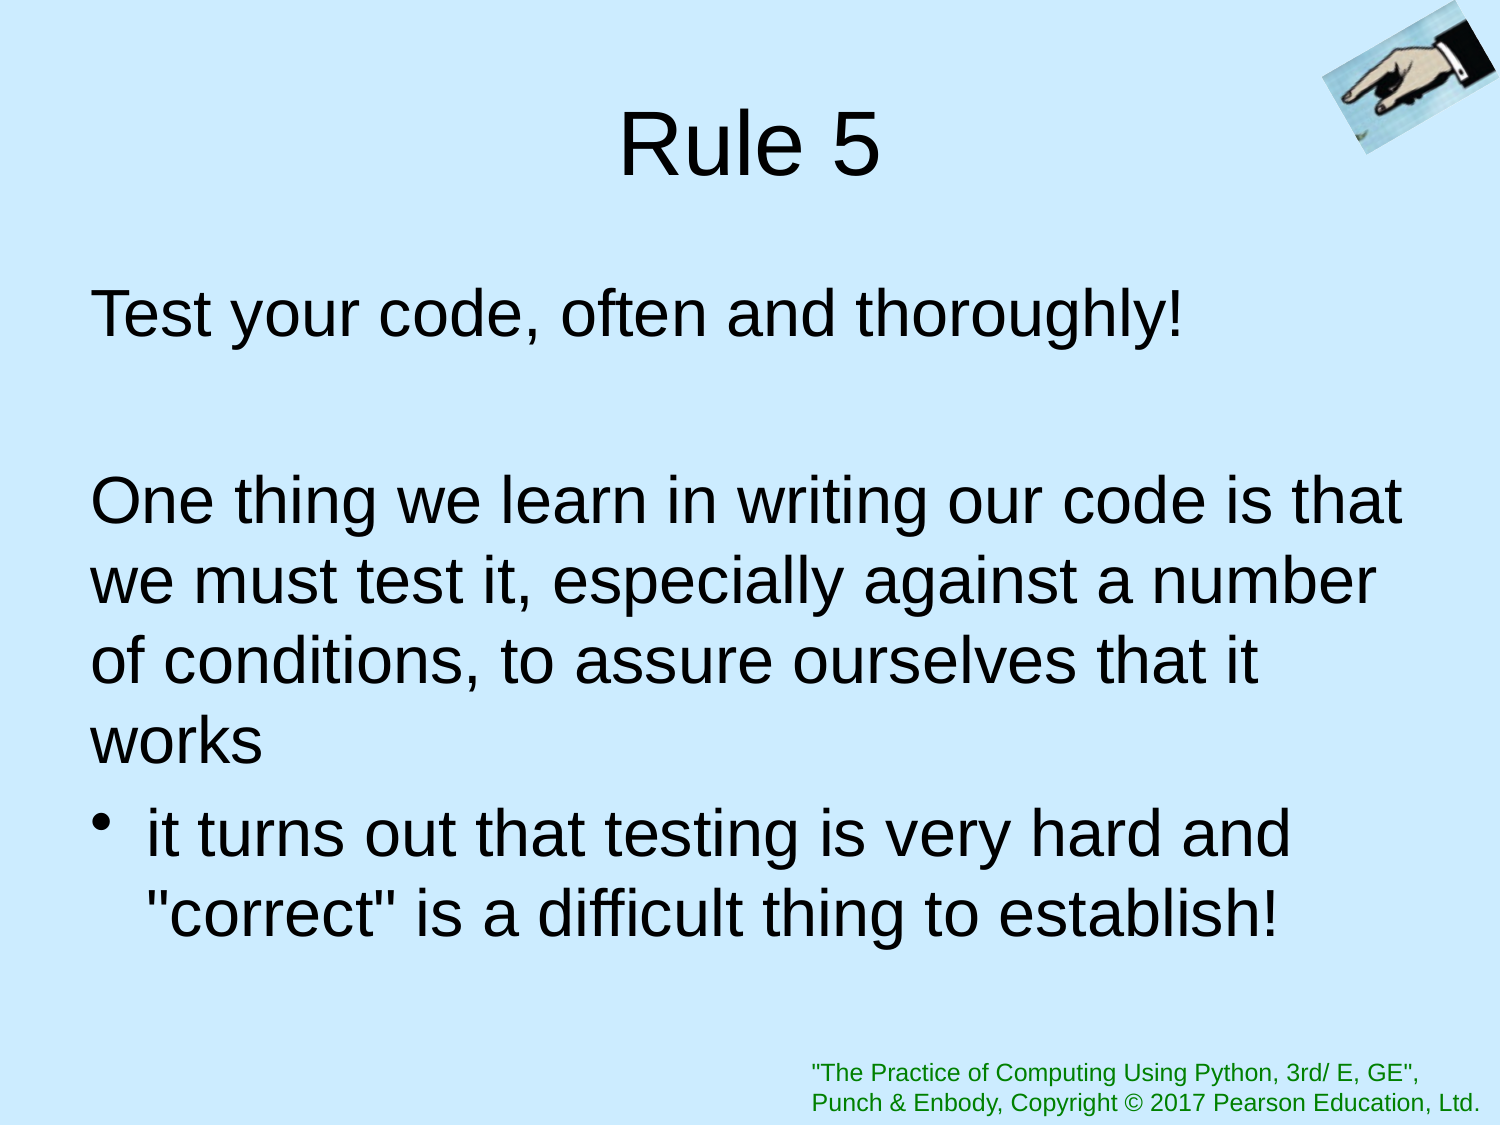

# Rule 5
Test your code, often and thoroughly!

One thing we learn in writing our code is that we must test it, especially against a number of conditions, to assure ourselves that it works
it turns out that testing is very hard and "correct" is a difficult thing to establish!